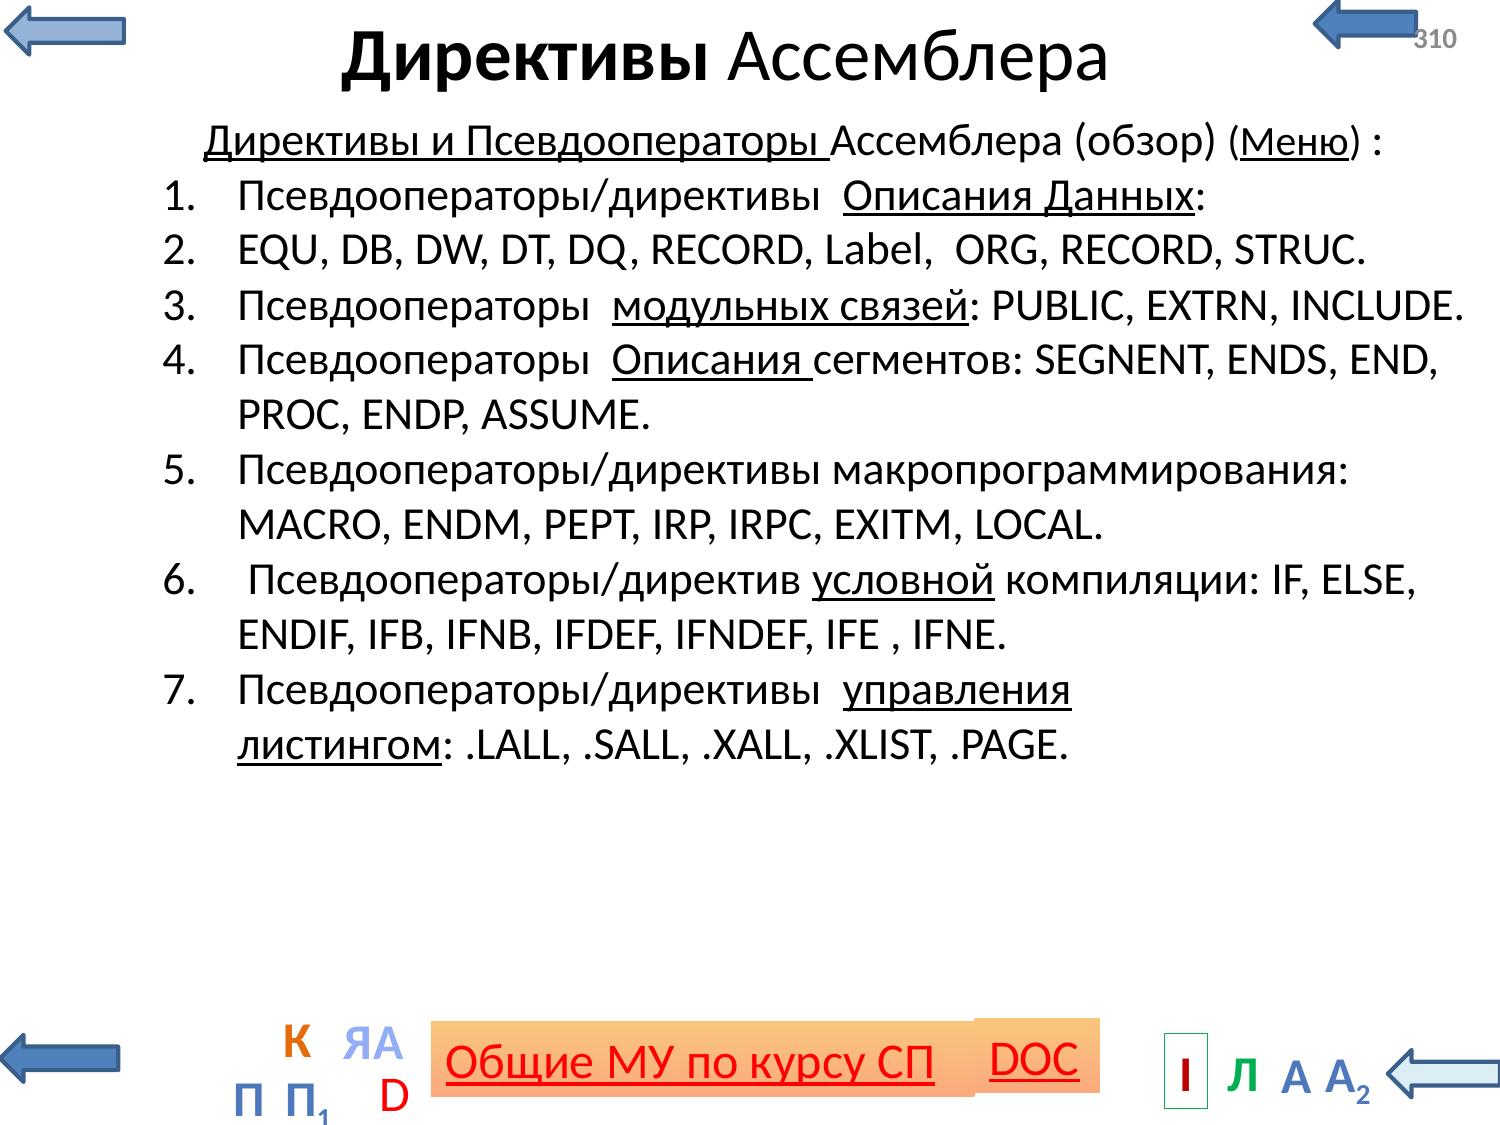

# Директивы Ассемблера
310
    Директивы и Псевдооператоры Ассемблера (обзор) (Меню) :
Псевдооператоры/директивы  Описания Данных:
EQU, DB, DW, DT, DQ, RECORD, Label,  ORG, RECORD, STRUC.
Псевдооператоры  модульных связей: PUBLIC, EXTRN, INCLUDE.
Псевдооператоры  Описания сегментов: SEGNENT, ENDS, END, PROC, ENDP, ASSUME.
Псевдооператоры/директивы макропрограммирования: MACRO, ENDM, PEPT, IRP, IRPC, EXITM, LOCAL.
 Псевдооператоры/директив условной компиляции: IF, ELSE, ENDIF, IFB, IFNB, IFDEF, IFNDEF, IFE , IFNE.
Псевдооператоры/директивы  управления листингом: .LALL, .SALL, .XALL, .XLIST, .PAGE.